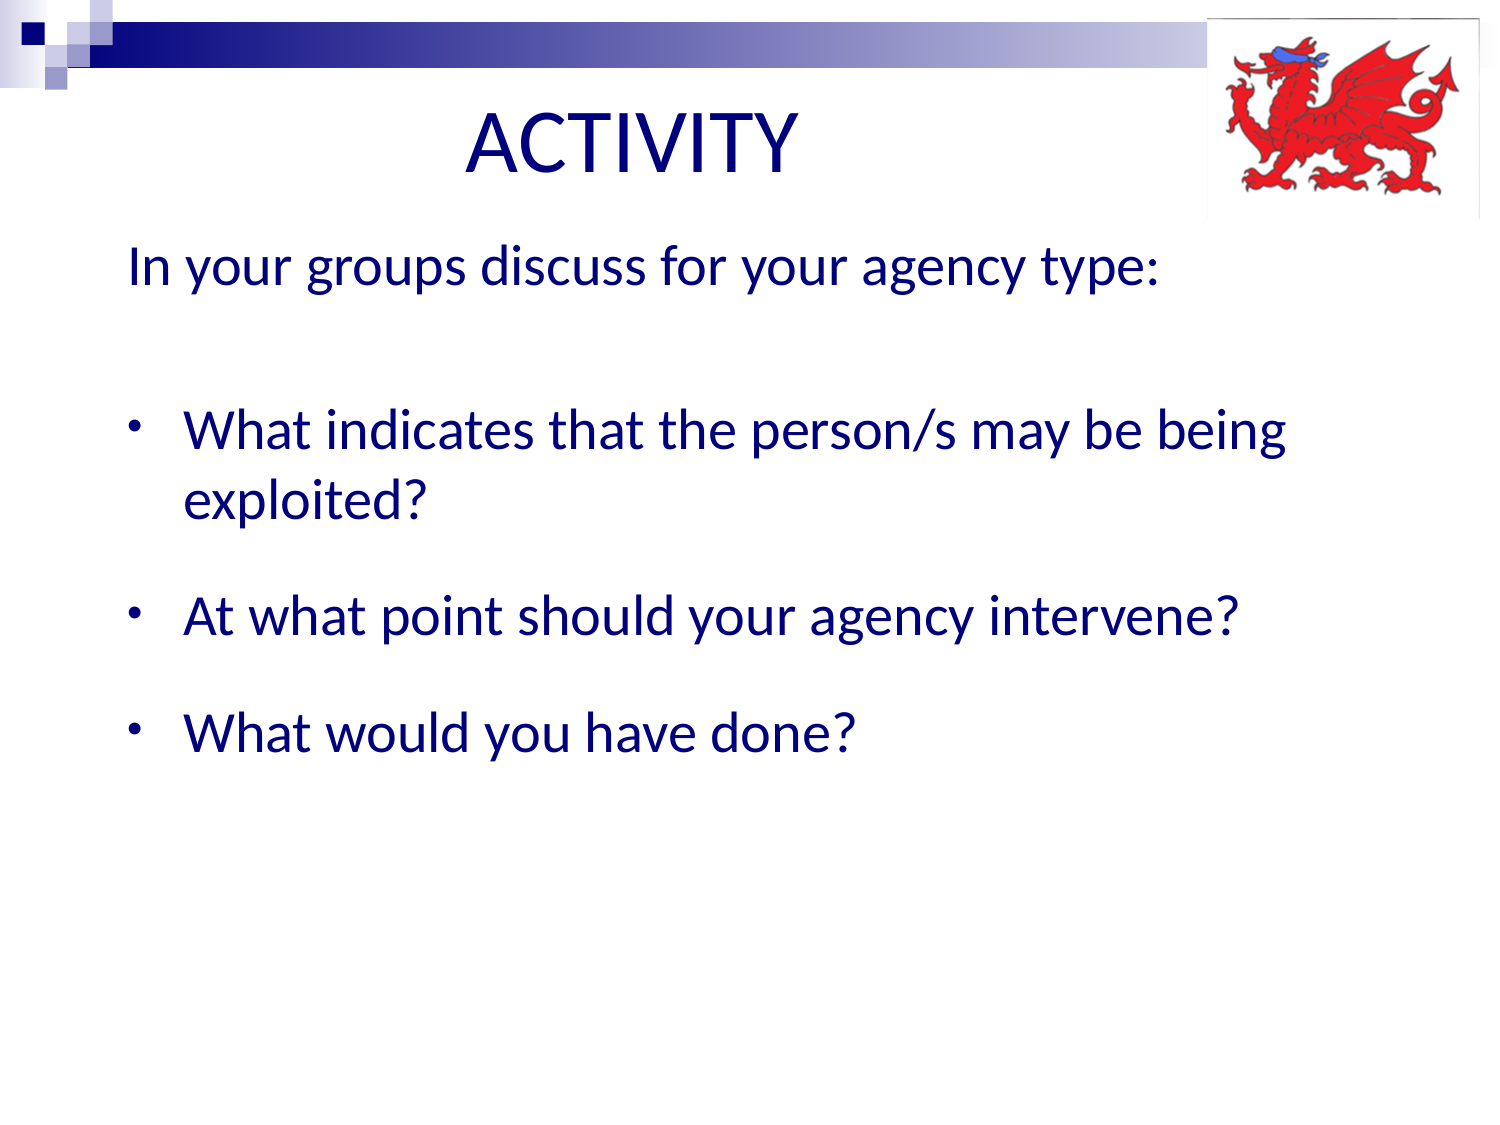

# ACTIVITY
In your groups discuss for your agency type:

What indicates that the person/s may be being exploited?
At what point should your agency intervene?
What would you have done?